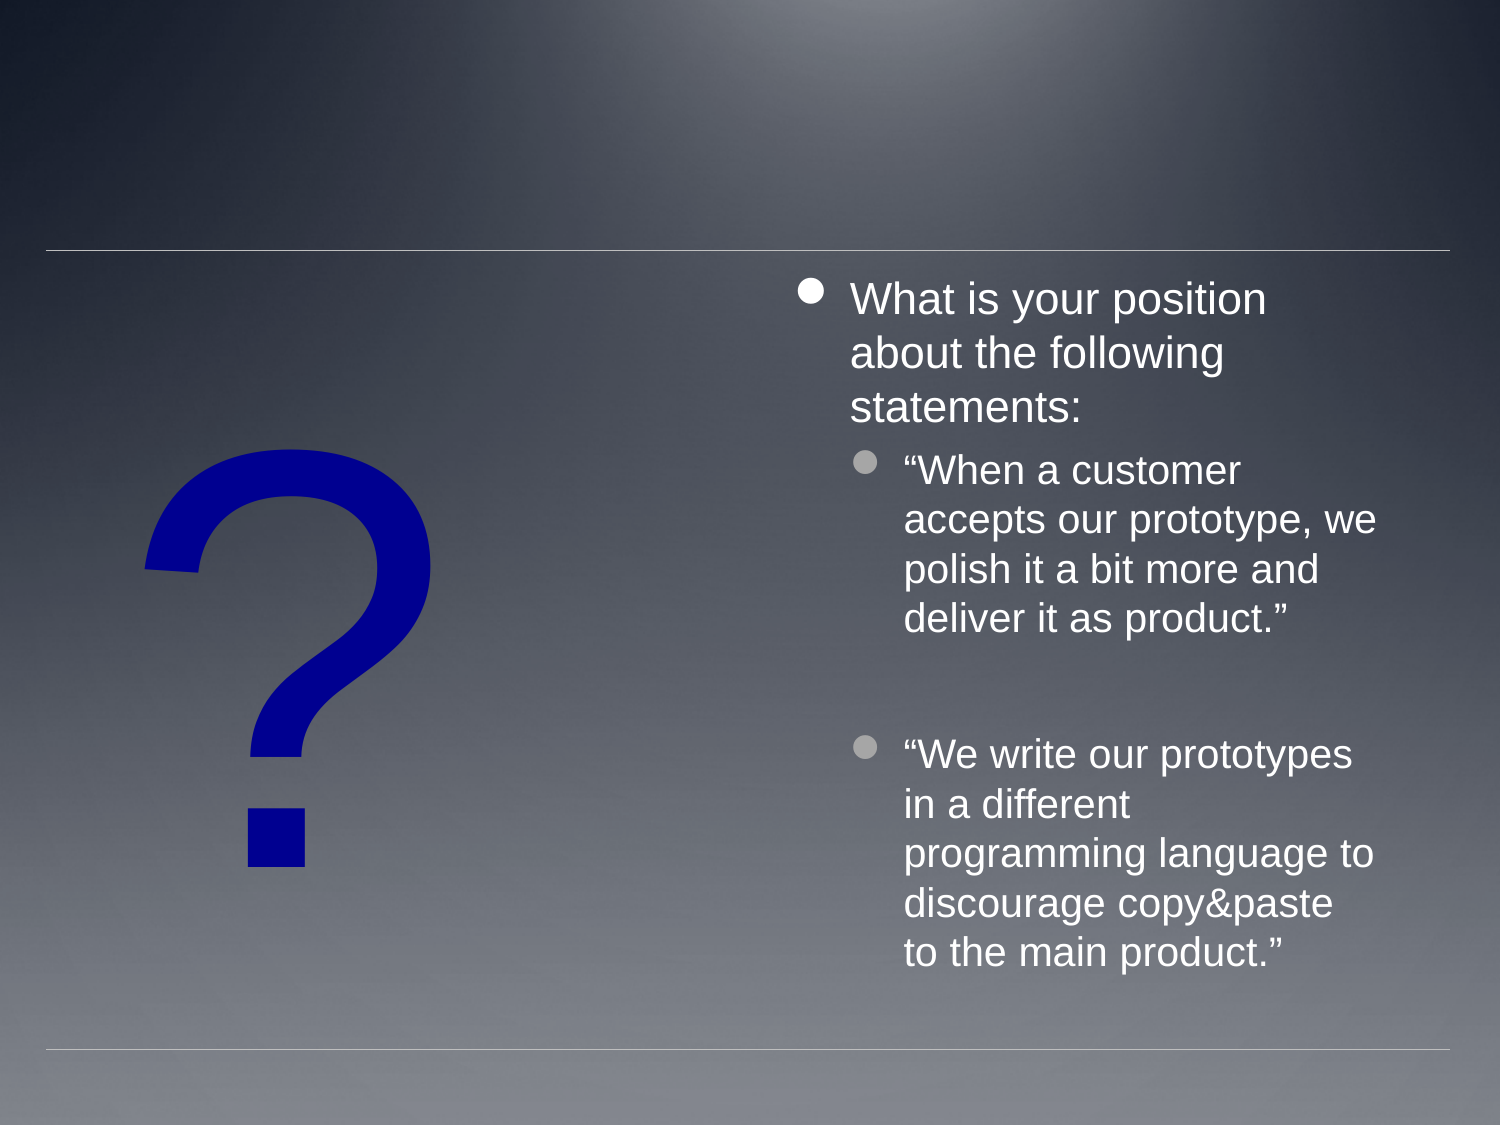

#
?
What is your position about the following statements:
“When a customer accepts our prototype, we polish it a bit more and deliver it as product.”

“We write our prototypes in a different programming language to discourage copy&paste to the main product.”